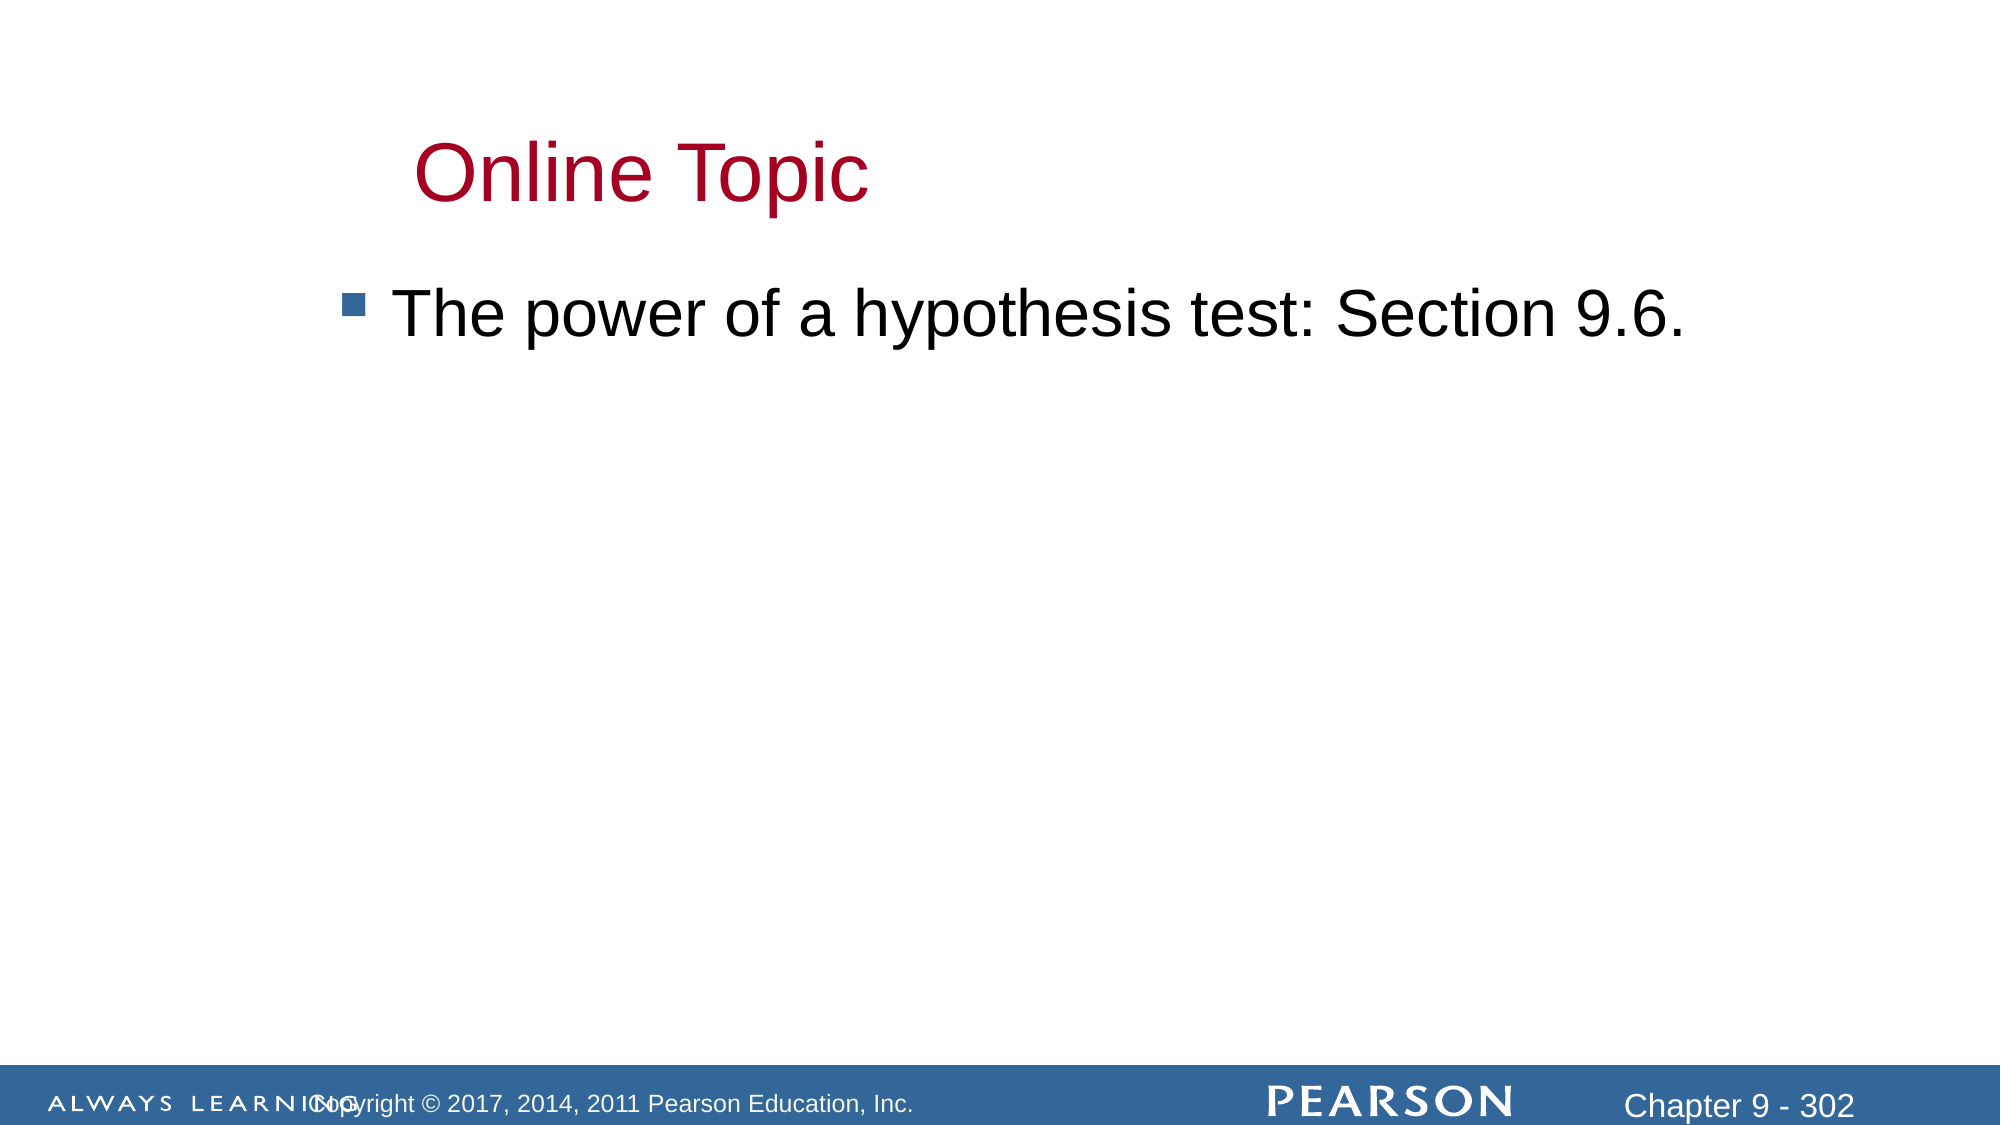

Online Topic
The power of a hypothesis test: Section 9.6.